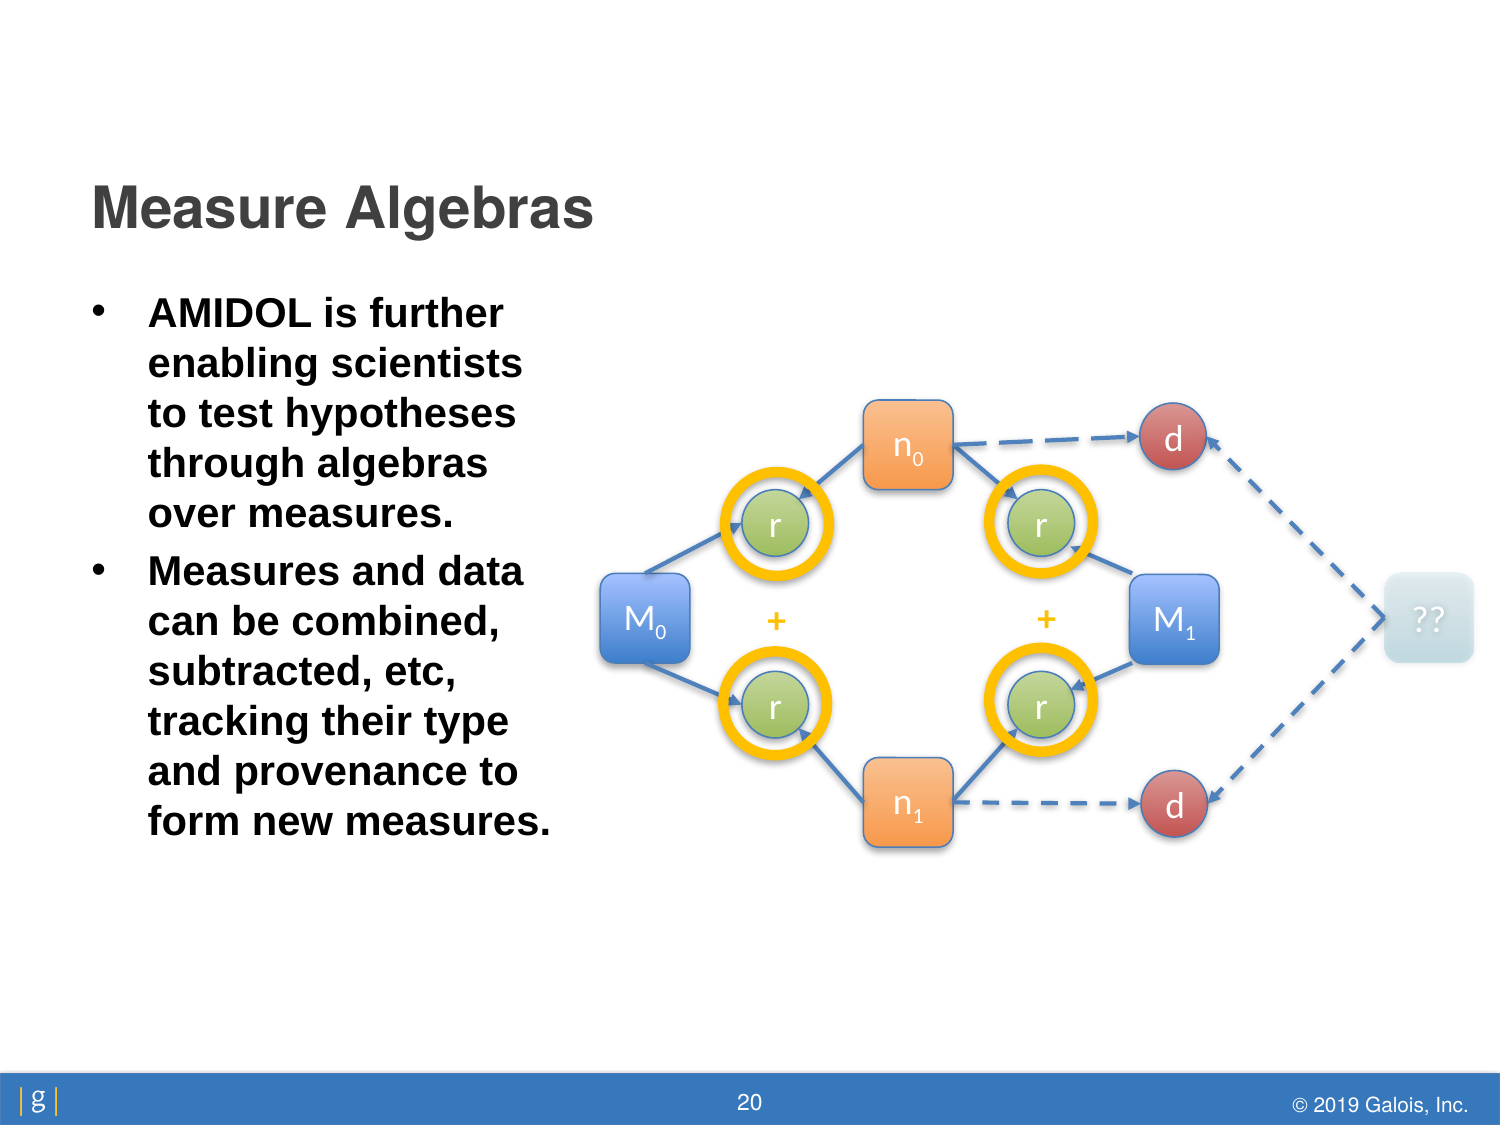

# Measure Algebras
AMIDOL is further enabling scientists to test hypotheses through algebras over measures.
Measures and data can be combined, subtracted, etc, tracking their type and provenance to form new measures.
n0
d

r
r
??
M0
M1
+
+

r
r
n1
d